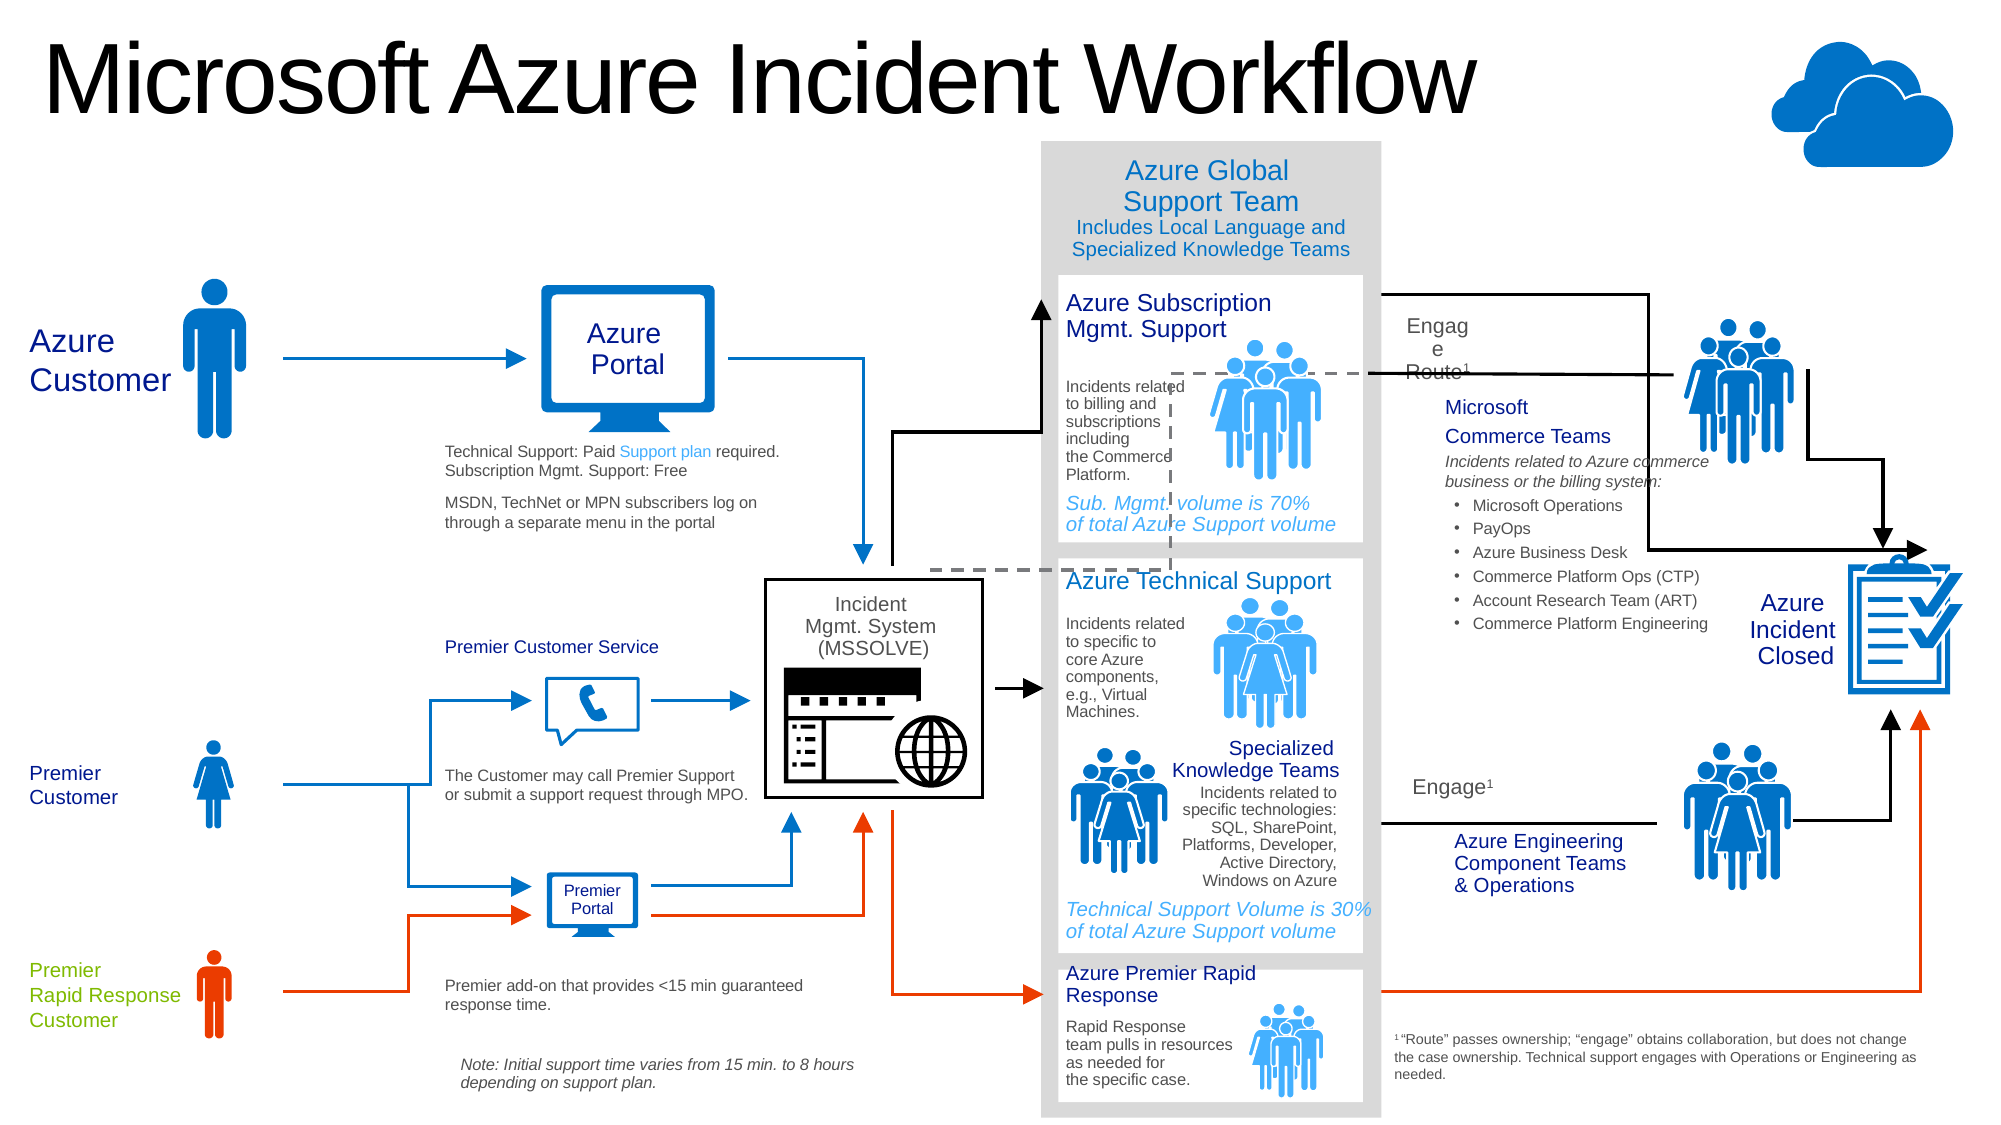

# Microsoft Azure Incident Workflow

Azure Global
Support Team
Includes Local Language and Specialized Knowledge Teams
Azure Customer

Azure Subscription
Mgmt. Support

Engage Route1

Azure
Portal

Incidents related
to billing and
subscriptions
including
the Commerce
Platform.

Microsoft
Commerce Teams
Incidents related to Azure commerce business or the billing system:
Microsoft Operations
PayOps
Azure Business Desk
Commerce Platform Ops (CTP)
Account Research Team (ART)
Commerce Platform Engineering
Technical Support: Paid Support plan required.
Subscription Mgmt. Support: Free
MSDN, TechNet or MPN subscribers log on through a separate menu in the portal
Sub. Mgmt. volume is 70%
of total Azure Support volume

Azure Technical Support

Azure
Incident
Closed

Incident
Mgmt. System
(MSSOLVE)

Incidents related
to specific to
core Azure components,
e.g., Virtual Machines.
Premier Customer Service

Premier Customer
Specialized
Knowledge Teams

The Customer may call Premier Support
or submit a support request through MPO.

Engage1
Incidents related to specific technologies:
SQL, SharePoint, Platforms, Developer, Active Directory, Windows on Azure

Azure Engineering Component Teams & Operations
Premier Portal

Technical Support Volume is 30% of total Azure Support volume

Premier
Rapid Response Customer
Azure Premier Rapid Response

Premier add-on that provides <15 min guaranteed response time.

Rapid Response
team pulls in resources
as needed for
the specific case.
1 “Route” passes ownership; “engage” obtains collaboration, but does not change the case ownership. Technical support engages with Operations or Engineering as needed.
Note: Initial support time varies from 15 min. to 8 hours depending on support plan.